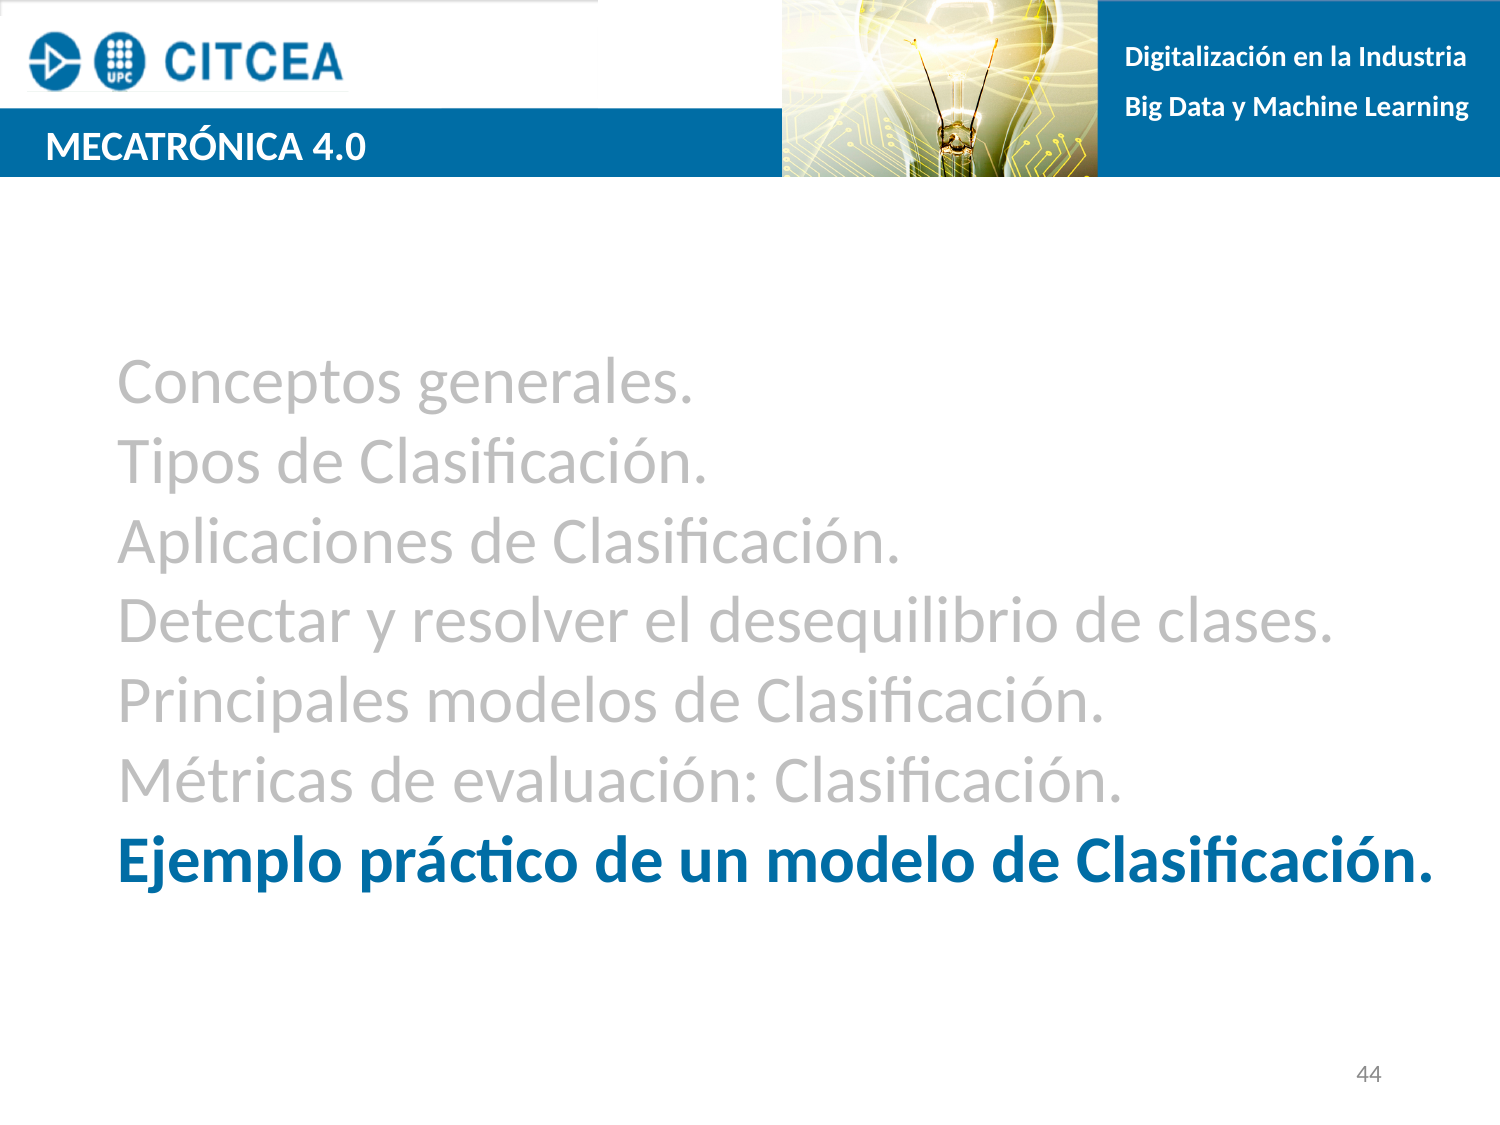

Conceptos generales.
Tipos de Clasificación.
Aplicaciones de Clasificación.
Detectar y resolver el desequilibrio de clases.
Principales modelos de Clasificación.
Métricas de evaluación: Clasificación.
Ejemplo práctico de un modelo de Clasificación.
44